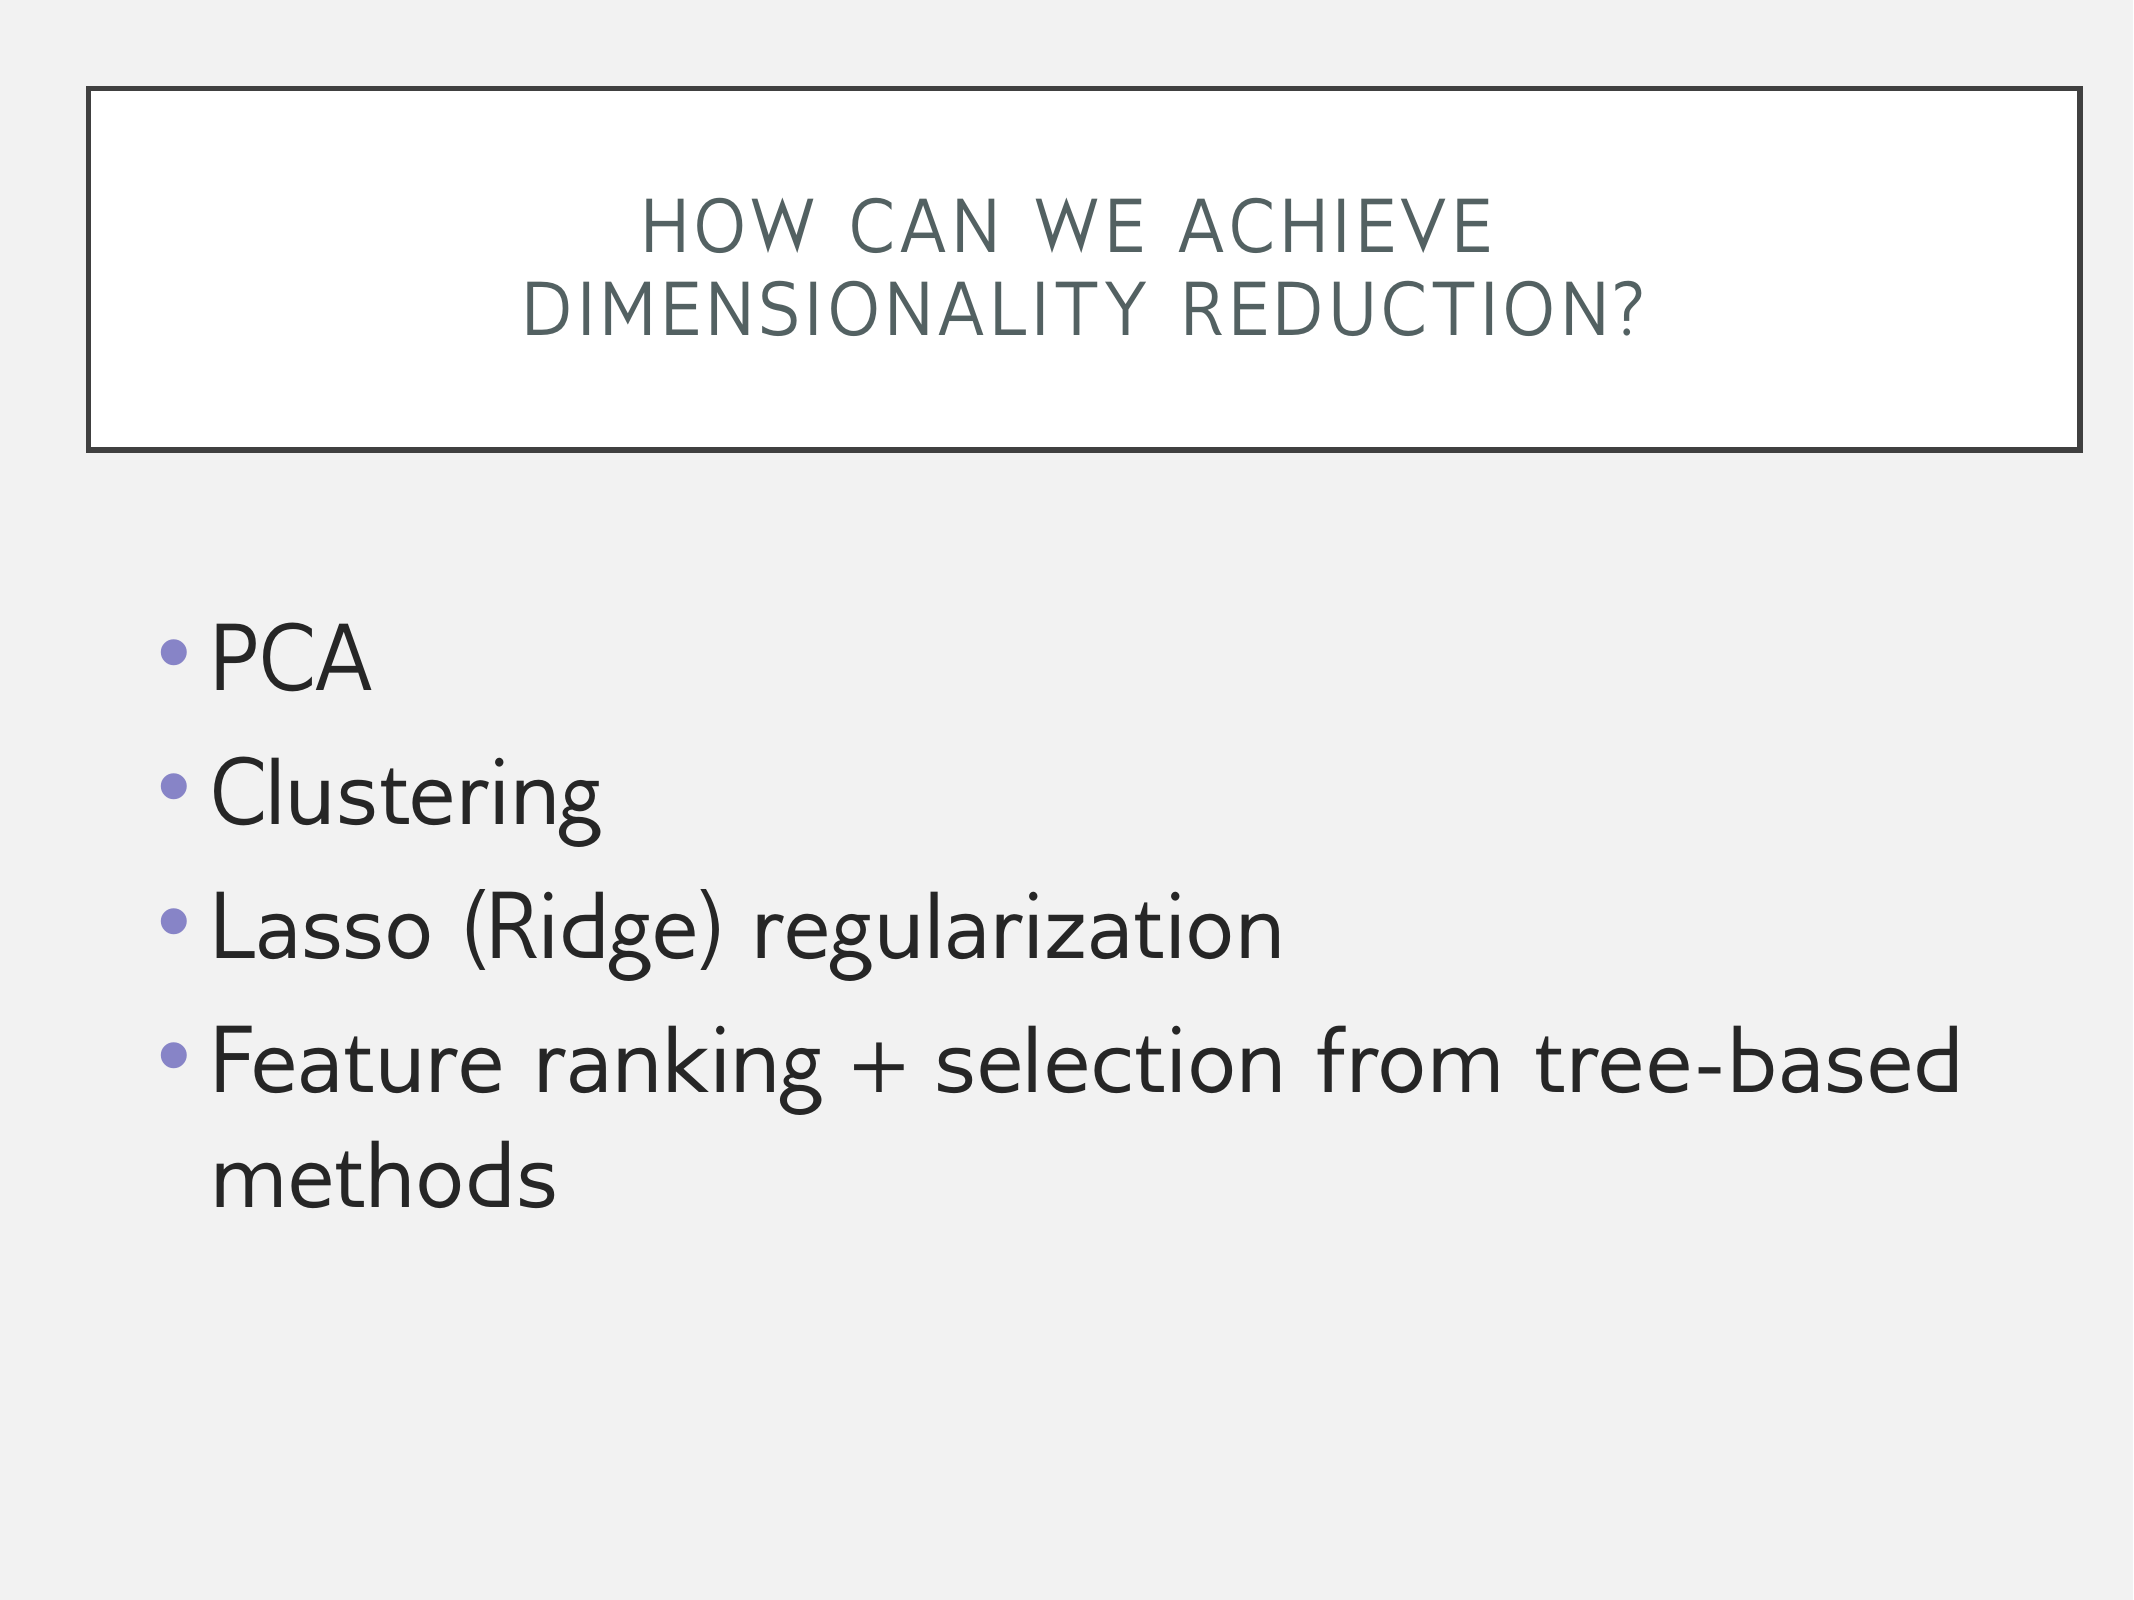

# How can we achieve dimensionality reduction?
PCA
Clustering
Lasso (Ridge) regularization
Feature ranking + selection from tree-based methods